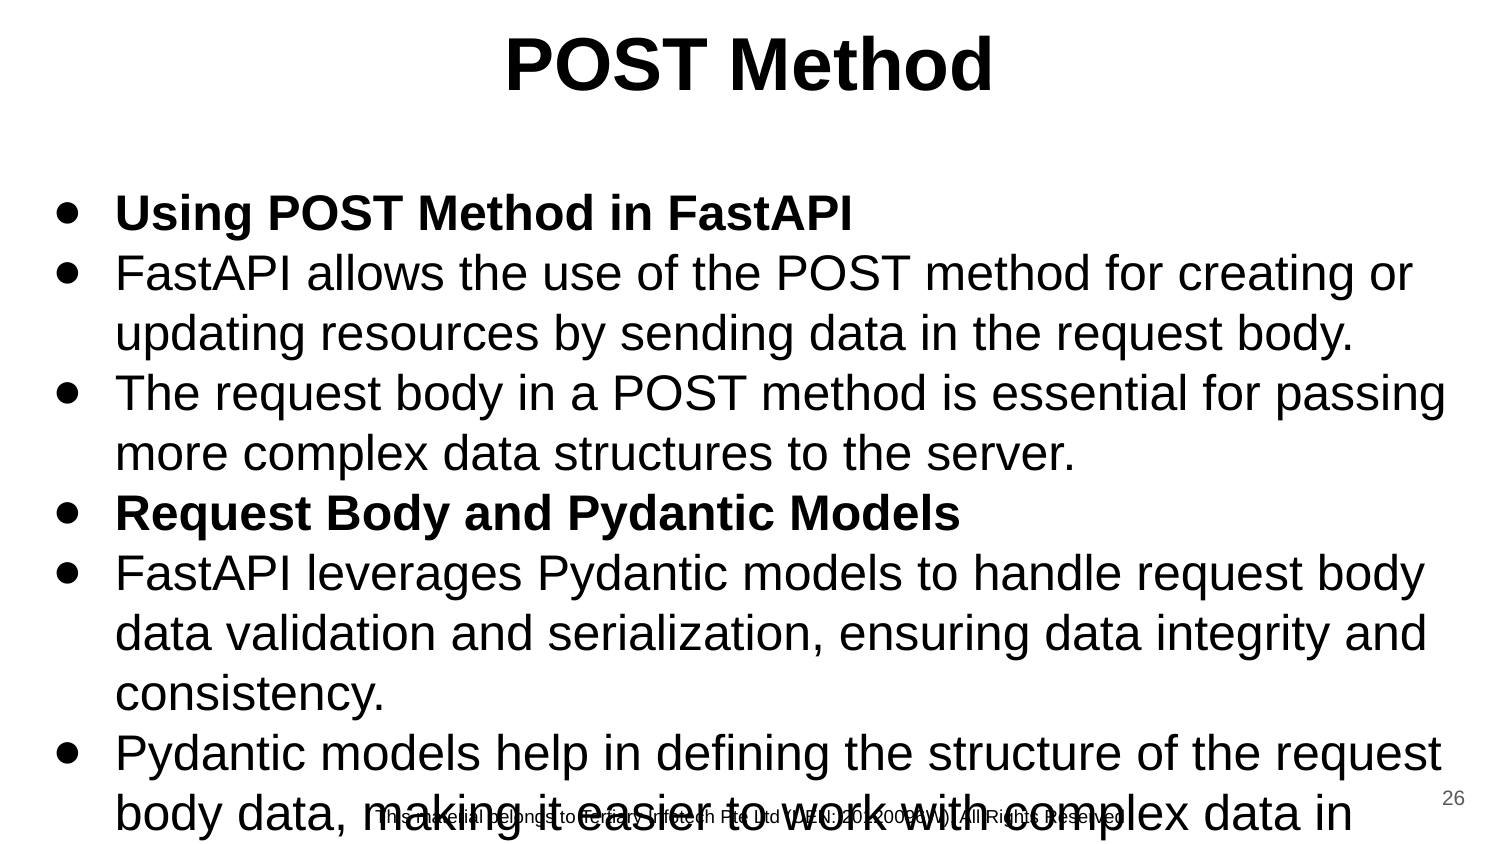

# POST Method

Using POST Method in FastAPI
FastAPI allows the use of the POST method for creating or updating resources by sending data in the request body.
The request body in a POST method is essential for passing more complex data structures to the server.
Request Body and Pydantic Models
FastAPI leverages Pydantic models to handle request body data validation and serialization, ensuring data integrity and consistency.
Pydantic models help in defining the structure of the request body data, making it easier to work with complex data in POST requests.
26